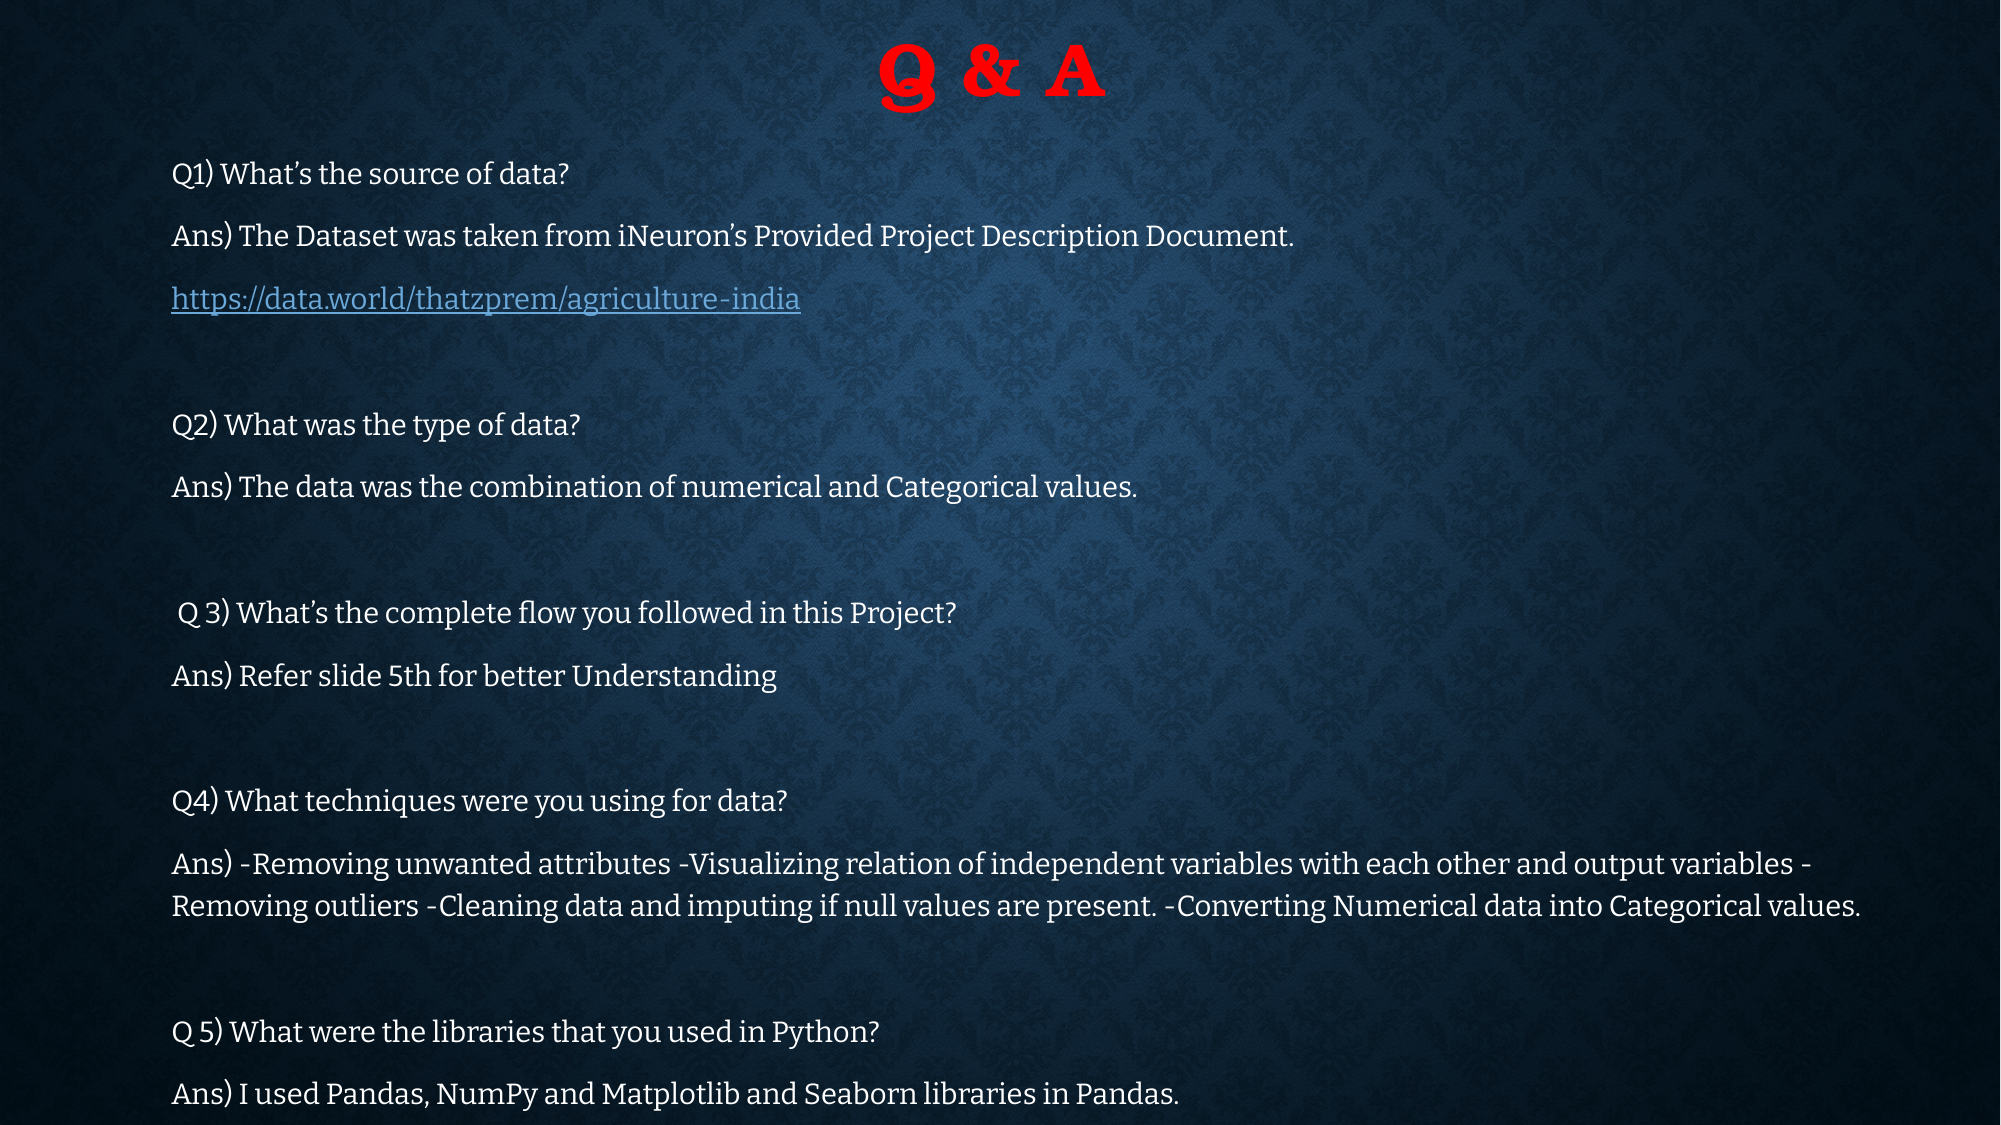

# Q & A
Q1) What’s the source of data?
Ans) The Dataset was taken from iNeuron’s Provided Project Description Document.
https://data.world/thatzprem/agriculture-india

Q2) What was the type of data?
Ans) The data was the combination of numerical and Categorical values.

 Q 3) What’s the complete flow you followed in this Project?
Ans) Refer slide 5th for better Understanding

Q4) What techniques were you using for data?
Ans) -Removing unwanted attributes -Visualizing relation of independent variables with each other and output variables -Removing outliers -Cleaning data and imputing if null values are present. -Converting Numerical data into Categorical values.

Q 5) What were the libraries that you used in Python?
Ans) I used Pandas, NumPy and Matplotlib and Seaborn libraries in Pandas.